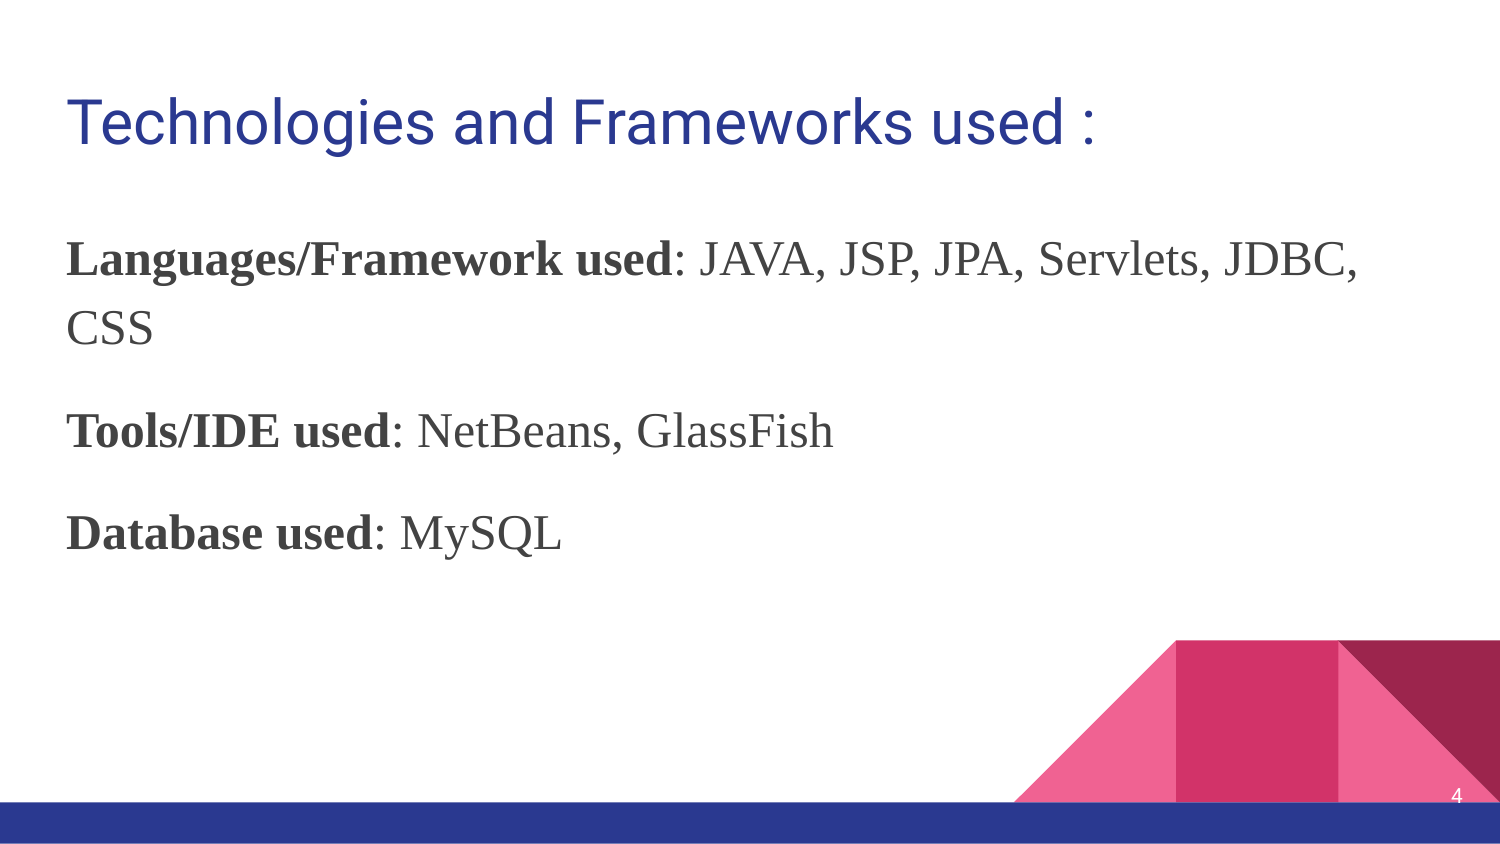

# Technologies and Frameworks used :
Languages/Framework used: JAVA, JSP, JPA, Servlets, JDBC, CSS
Tools/IDE used: NetBeans, GlassFish
Database used: MySQL

4